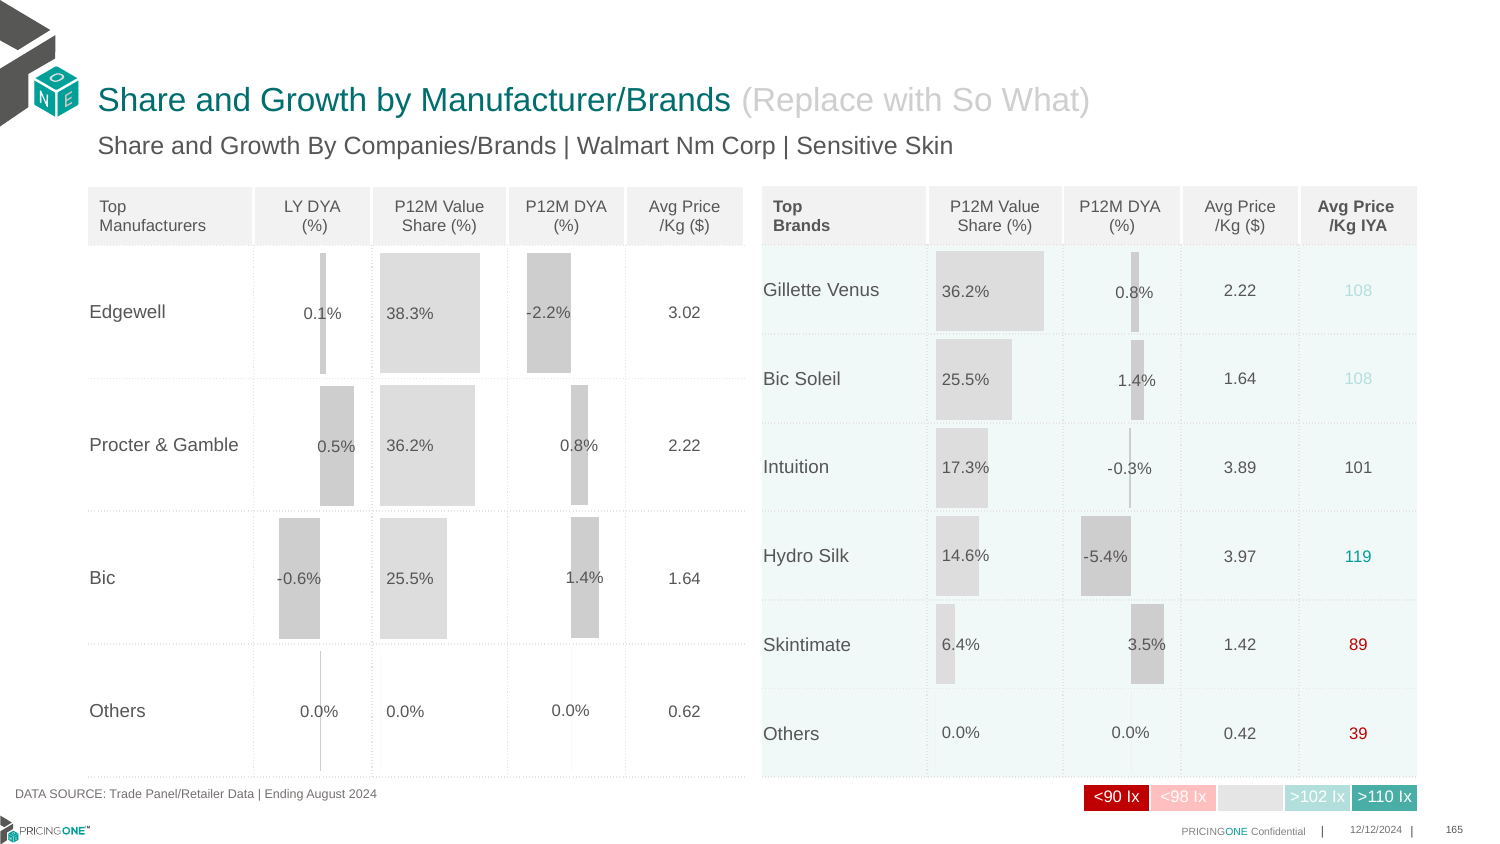

# Share and Growth by Manufacturer/Brands (Replace with So What)

Share and Growth By Companies/Brands | Walmart Nm Corp | Sensitive Skin
| Top Brands | P12M Value Share (%) | P12M DYA (%) | Avg Price /Kg ($) | Avg Price /Kg IYA |
| --- | --- | --- | --- | --- |
| Gillette Venus |  |  | 2.22 | 108 |
| Bic Soleil |  |  | 1.64 | 108 |
| Intuition |  |  | 3.89 | 101 |
| Hydro Silk |  |  | 3.97 | 119 |
| Skintimate |  |  | 1.42 | 89 |
| Others |  |  | 0.42 | 39 |
| Top Manufacturers | LY DYA (%) | P12M Value Share (%) | P12M DYA (%) | Avg Price /Kg ($) |
| --- | --- | --- | --- | --- |
| Edgewell |  |  |  | 3.02 |
| Procter & Gamble |  |  |  | 2.22 |
| Bic |  |  |  | 1.64 |
| Others |  |  |  | 0.62 |

### Chart

| Category | Share DYA P12M |
|---|---|
| None | -0.02154789406439489 |

### Chart

| Category | Value Share P12M |
|---|---|
| None | 0.382944752660327 |

### Chart

| Category | Share DYA LY |
|---|---|
| None | 0.0009805604386311506 |

### Chart

| Category | Value Share |
|---|---|
| None | 0.3620759309460315 |

### Chart

| Category | Share DYA |
|---|---|
| None | 0.007985361836167826 |
DATA SOURCE: Trade Panel/Retailer Data | Ending August 2024
| <90 Ix | <98 Ix |  | >102 Ix | >110 Ix |
| --- | --- | --- | --- | --- |

12/12/2024
165